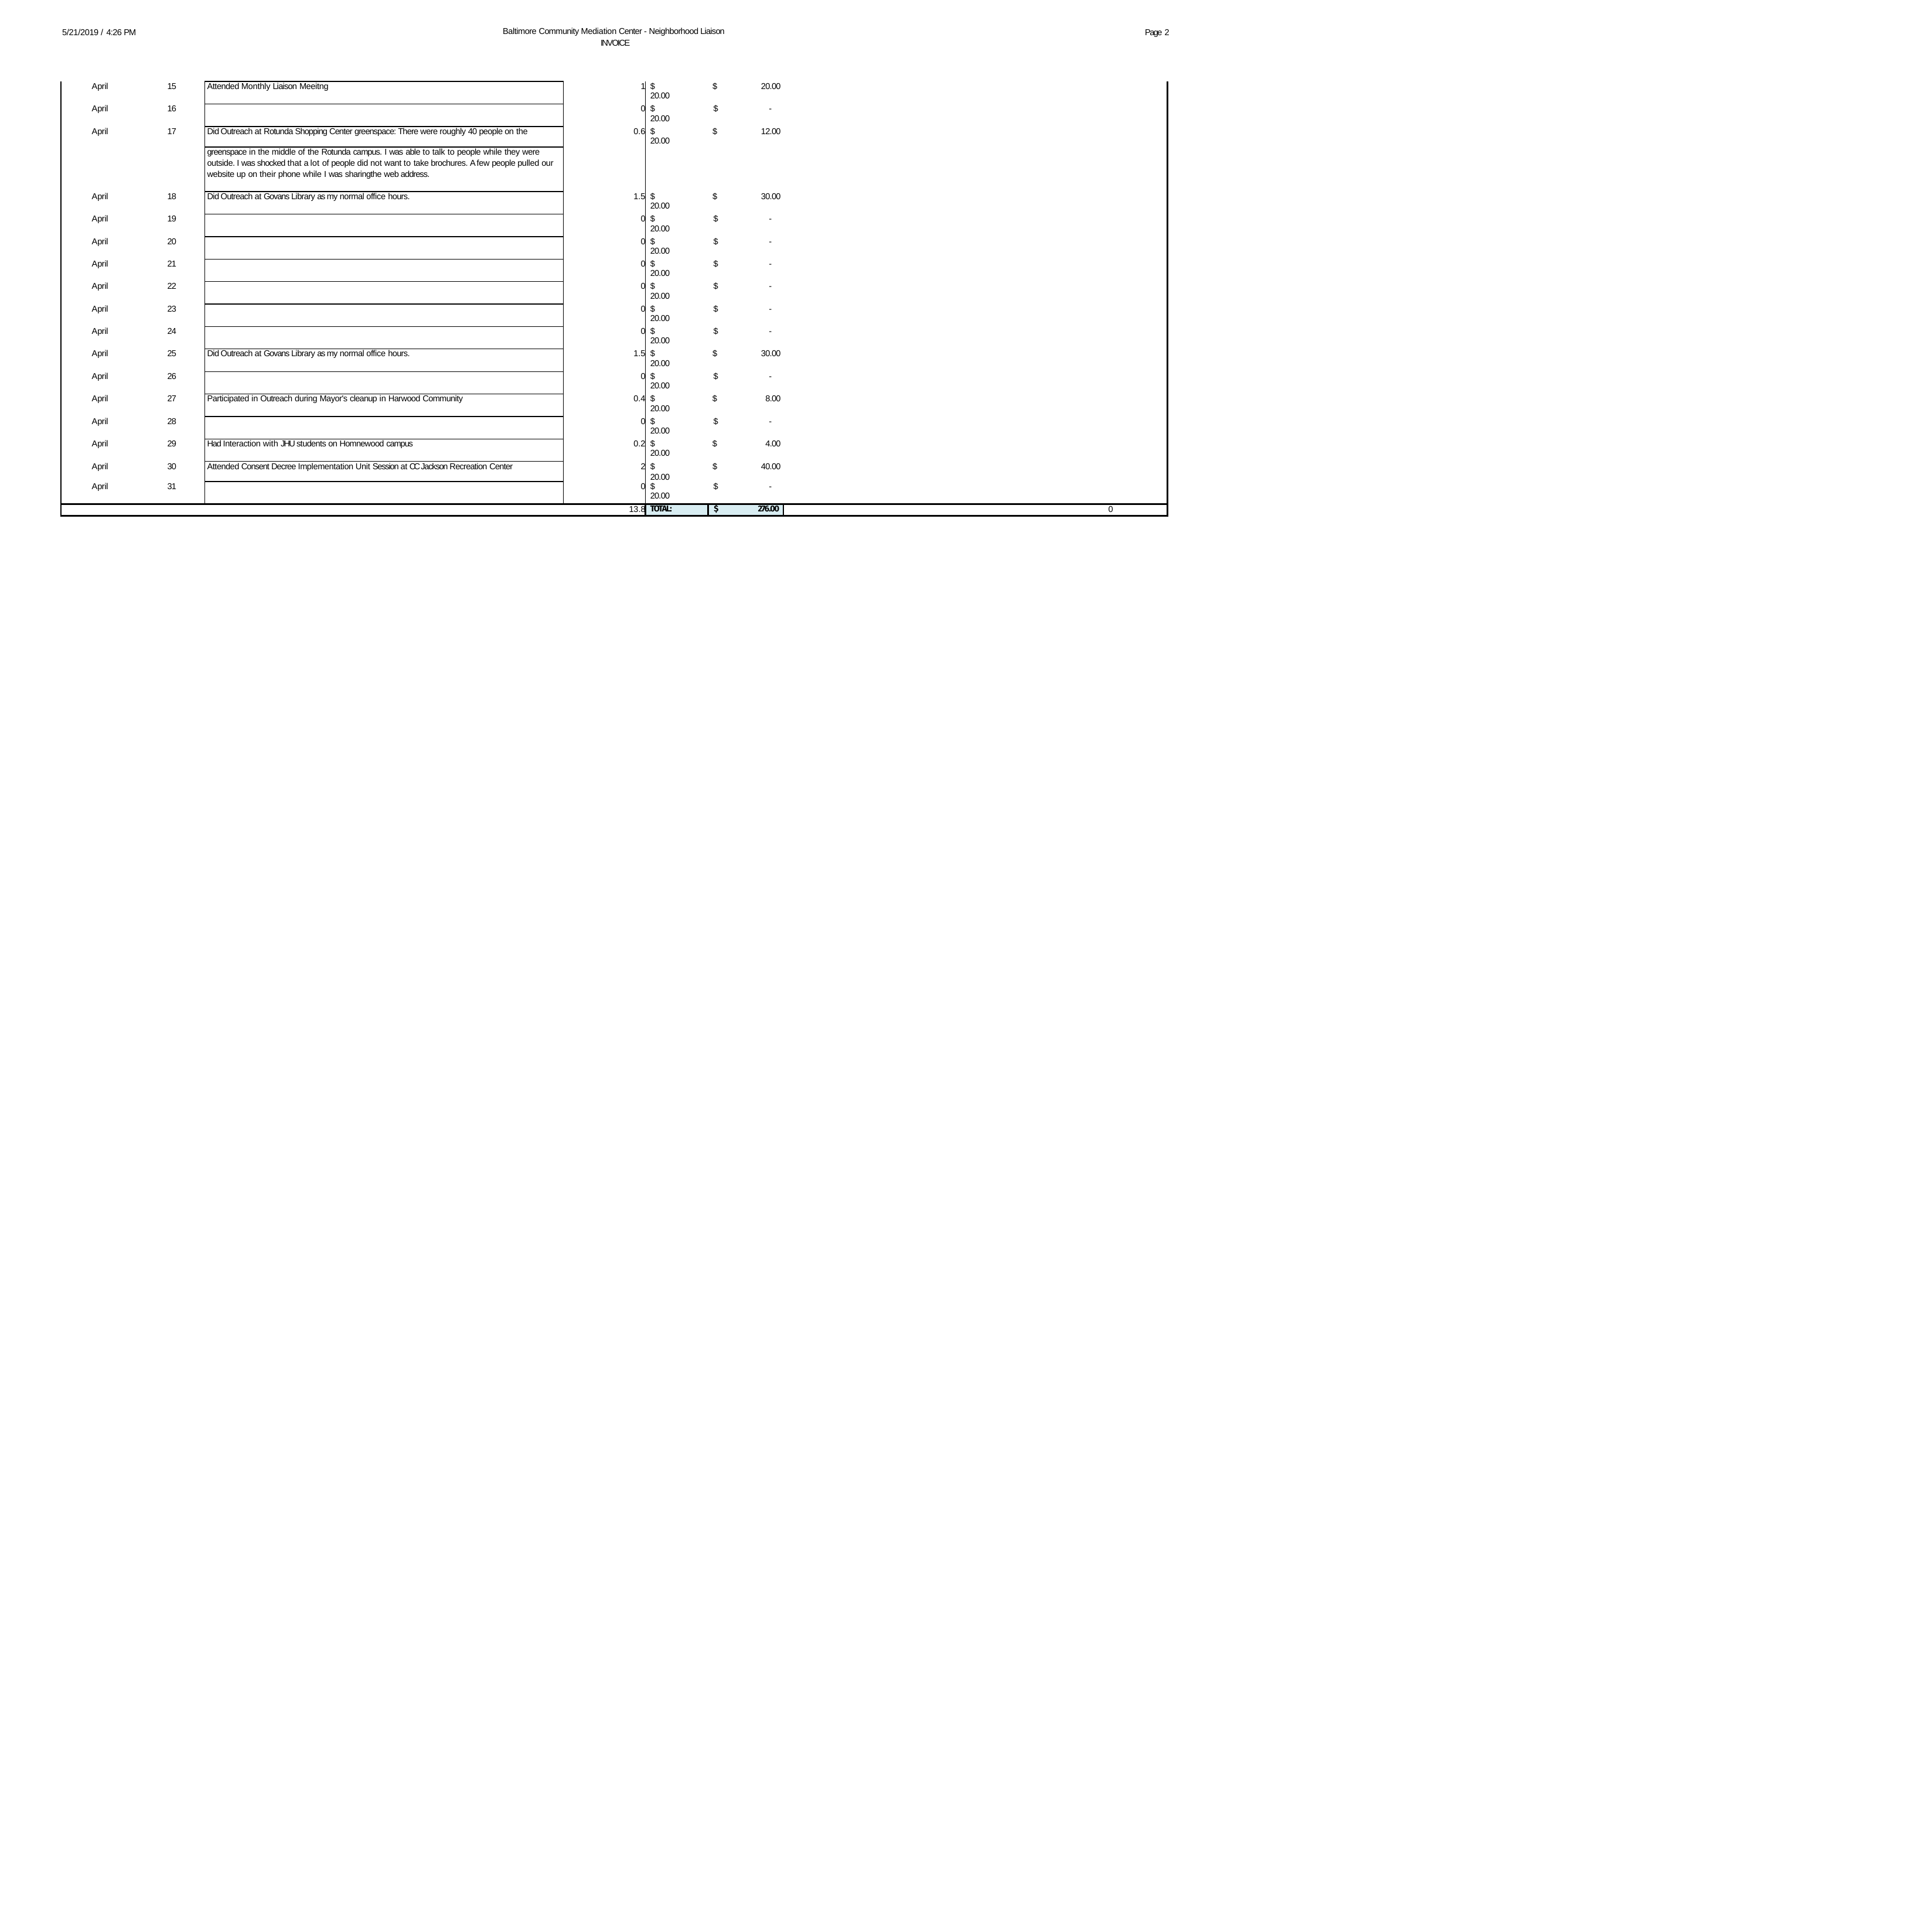

Baltimore Community Mediation Center - Neighborhood Liaison  INVOICE
5/21/2019 / 4:26 PM
Page 2
| April | 15 | Attended Monthly Liaison Meeitng | 1 | $ 20.00 | $ 20.00 |  |
| --- | --- | --- | --- | --- | --- | --- |
| April | 16 |  | 0 | $ 20.00 | $ - |  |
| April | 17 | Did Outreach at Rotunda Shopping Center greenspace: There were roughly 40 people on the | 0.6 | $ 20.00 | $ 12.00 |  |
|  |  | greenspace in the middle of the Rotunda campus. I was able to talk to people while they were |  |  |  |  |
|  |  | outside. I was shocked that a lot of people did not want to take brochures. A few people pulled our |  |  |  |  |
|  |  | website up on their phone while I was sharingthe web address. |  |  |  |  |
| April | 18 | Did Outreach at Govans Library as my normal office hours. | 1.5 | $ 20.00 | $ 30.00 |  |
| April | 19 |  | 0 | $ 20.00 | $ - |  |
| April | 20 |  | 0 | $ 20.00 | $ - |  |
| April | 21 |  | 0 | $ 20.00 | $ - |  |
| April | 22 |  | 0 | $ 20.00 | $ - |  |
| April | 23 |  | 0 | $ 20.00 | $ - |  |
| April | 24 |  | 0 | $ 20.00 | $ - |  |
| April | 25 | Did Outreach at Govans Library as my normal office hours. | 1.5 | $ 20.00 | $ 30.00 |  |
| April | 26 |  | 0 | $ 20.00 | $ - |  |
| April | 27 | Participated in Outreach during Mayor's cleanup in Harwood Community | 0.4 | $ 20.00 | $ 8.00 |  |
| April | 28 |  | 0 | $ 20.00 | $ - |  |
| April | 29 | Had Interaction with JHU students on Homnewood campus | 0.2 | $ 20.00 | $ 4.00 |  |
| April | 30 | Attended Consent Decree Implementation Unit Session at CC Jackson Recreation Center | 2 | $ 20.00 | $ 40.00 |  |
| April | 31 |  | 0 | $ 20.00 | $ - |  |
| 13.8 |  |  |  | TOTAL: | $ 276.00 | 0 |